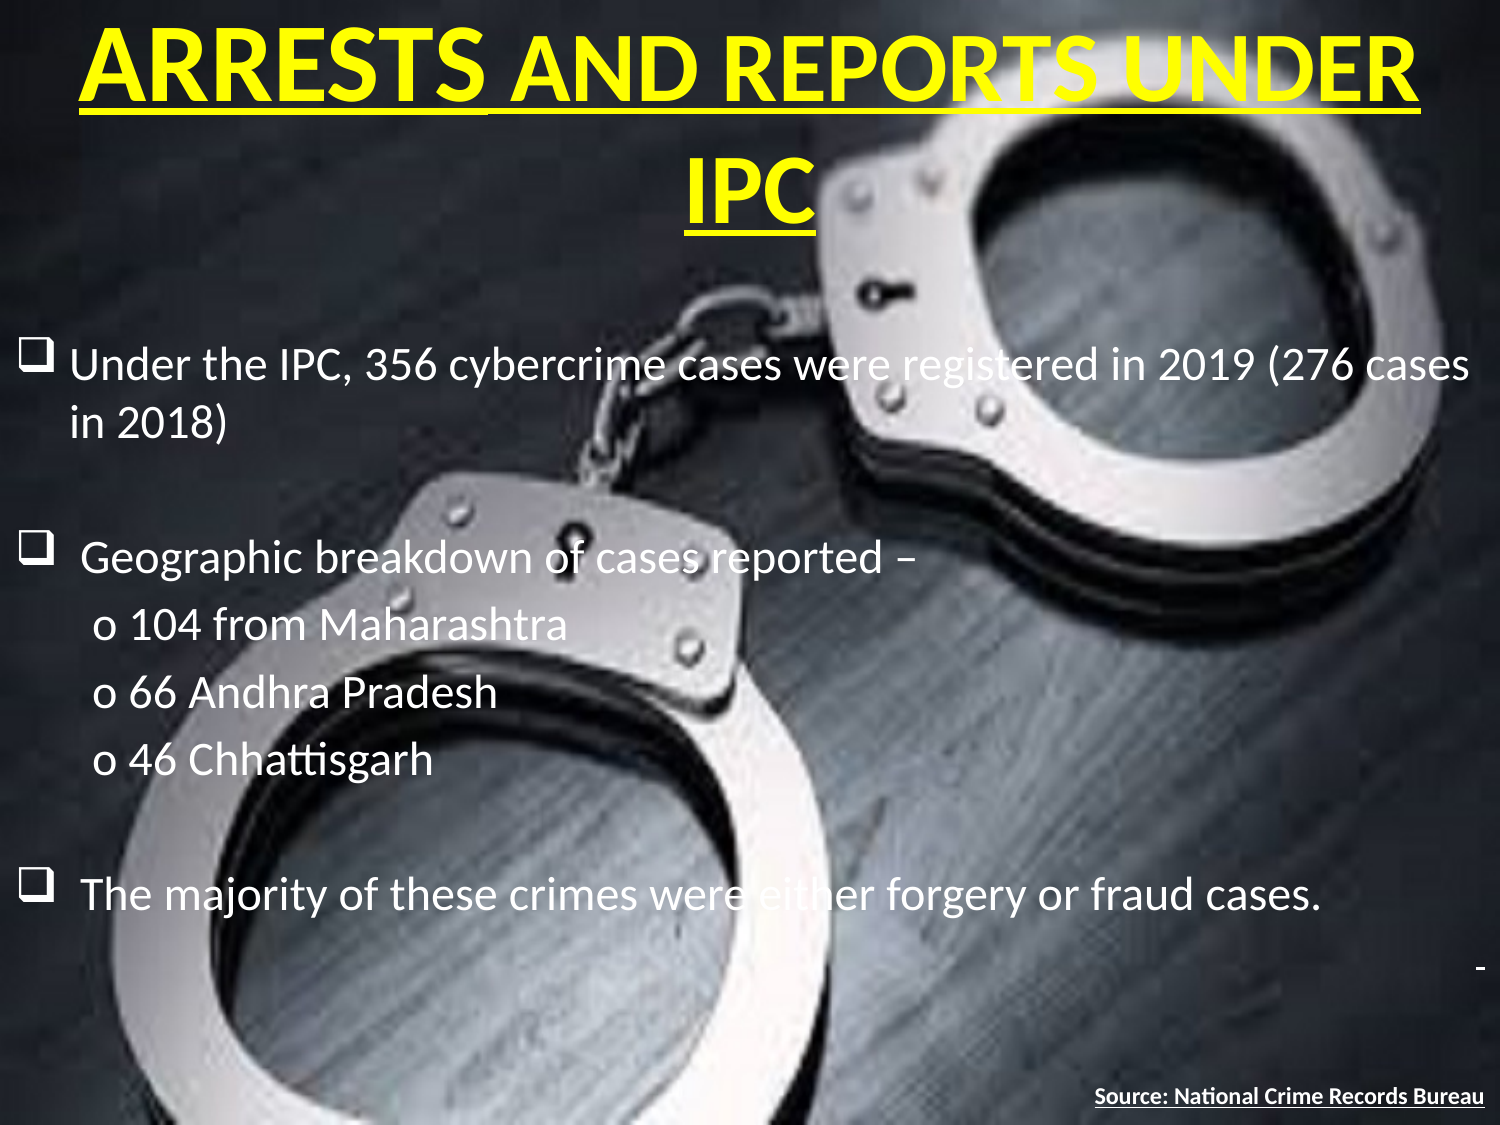

# ARRESTS AND REPORTS UNDER IPC
Under the IPC, 356 cybercrime cases were registered in 2019 (276 cases in 2018)

 Geographic breakdown of cases reported –
       o 104 from Maharashtra
       o 66 Andhra Pradesh
       o 46 Chhattisgarh

 The majority of these crimes were either forgery or fraud cases.

Source: National Crime Records Bureau